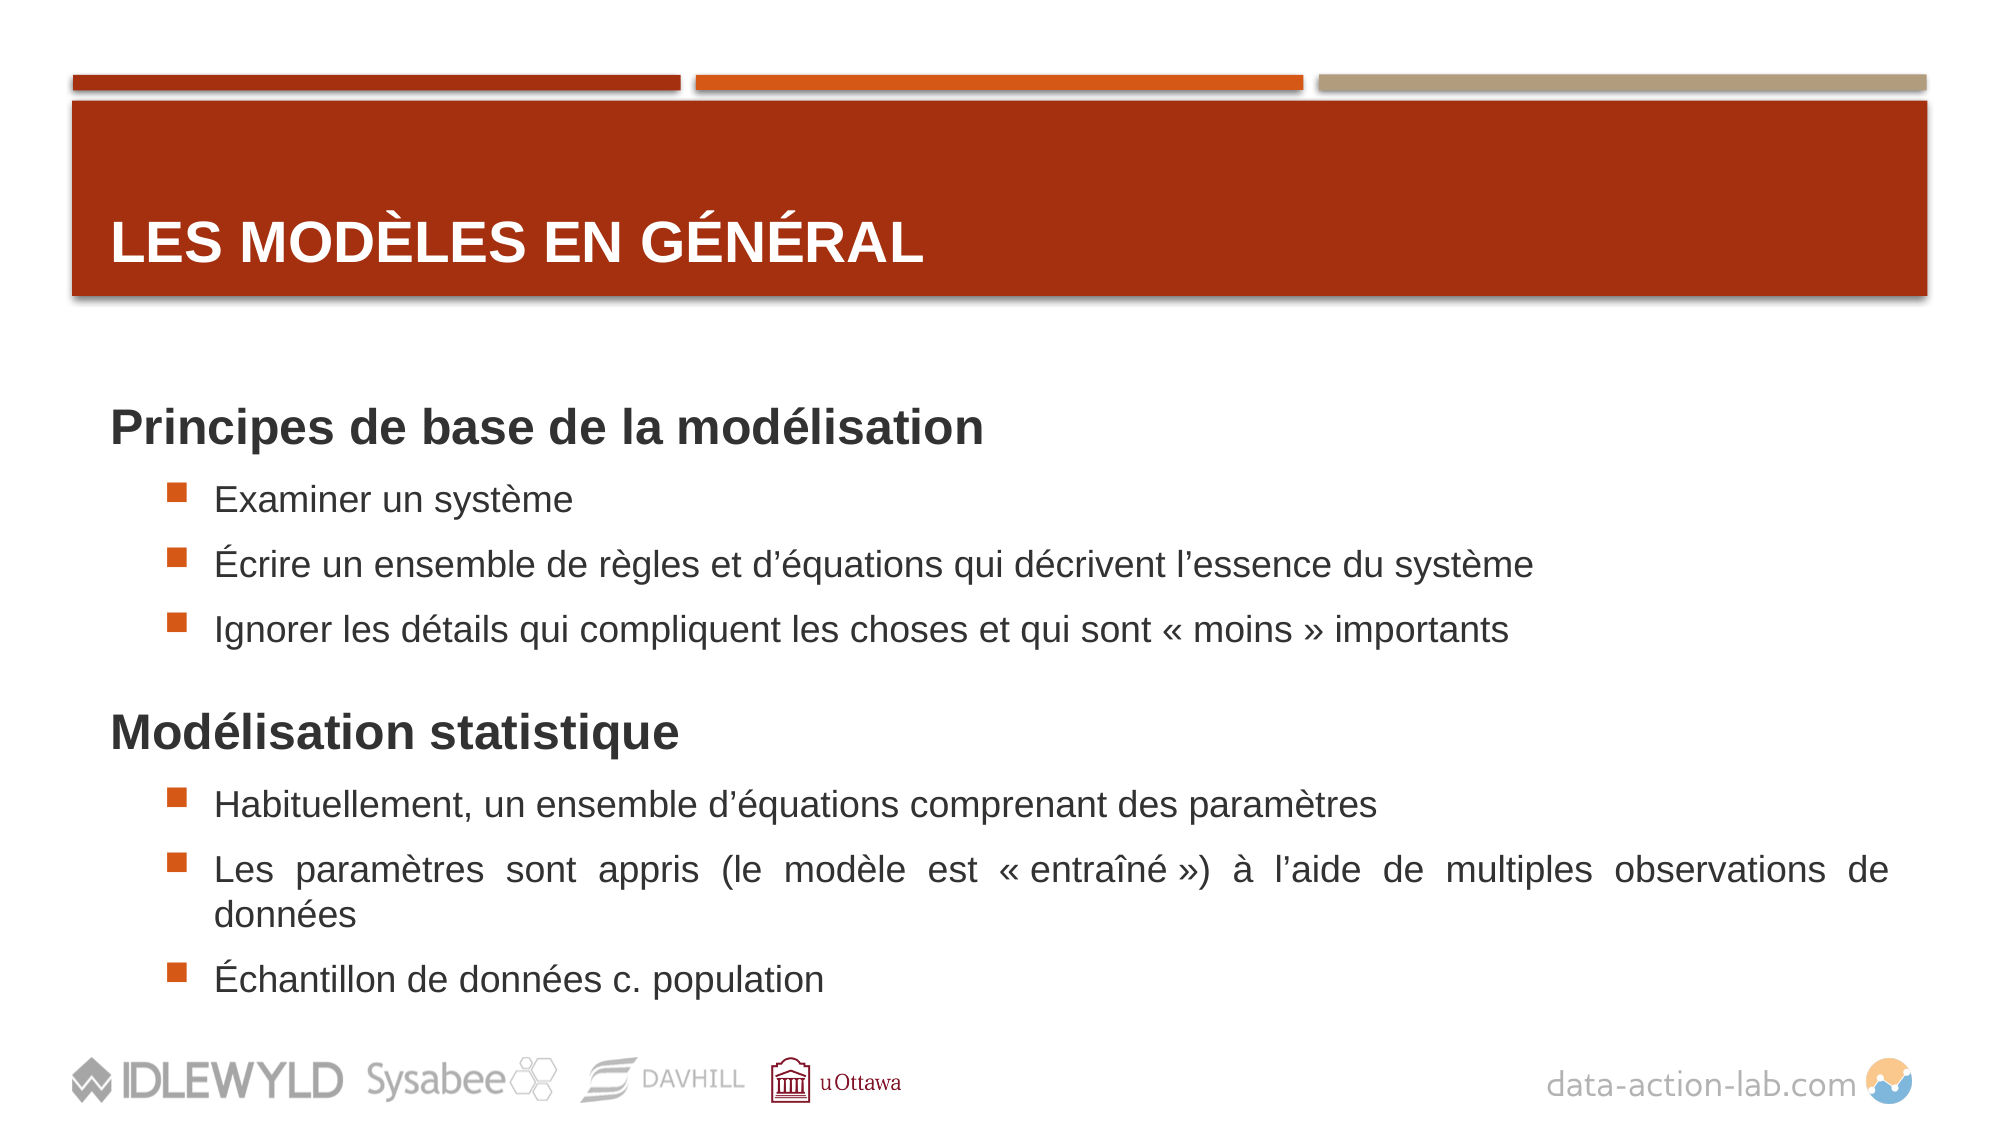

# LES Modèles en général
Principes de base de la modélisation
Examiner un système
Écrire un ensemble de règles et d’équations qui décrivent l’essence du système
Ignorer les détails qui compliquent les choses et qui sont « moins » importants

Modélisation statistique
Habituellement, un ensemble d’équations comprenant des paramètres
Les paramètres sont appris (le modèle est « entraîné ») à l’aide de multiples observations de données
Échantillon de données c. population